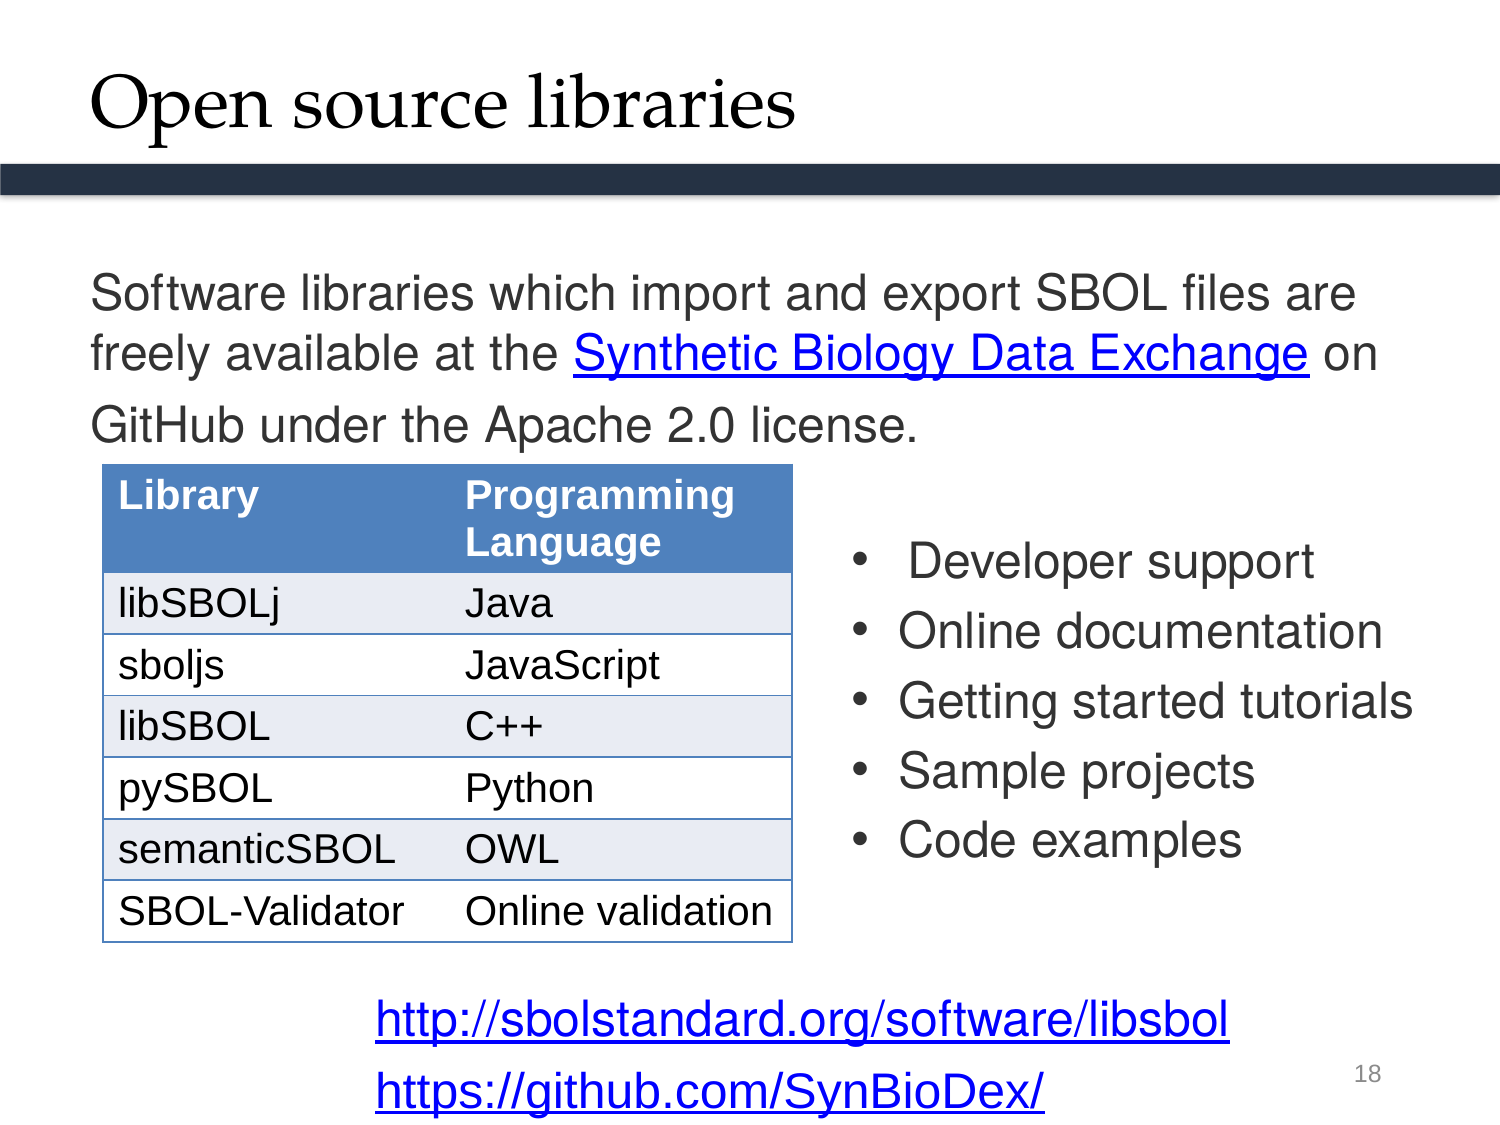

# Open source libraries
Software libraries which import and export SBOL files are freely available at the Synthetic Biology Data Exchange on GitHub under the Apache 2.0 license.

| Library | Programming Language |
| --- | --- |
| libSBOLj | Java |
| sboljs | JavaScript |
| libSBOL | C++ |
| pySBOL | Python |
| semanticSBOL | OWL |
| SBOL-Validator | Online validation |
Developer support
Online documentation
Getting started tutorials
Sample projects
Code examples
http://sbolstandard.org/software/libsbol
https://github.com/SynBioDex/
18